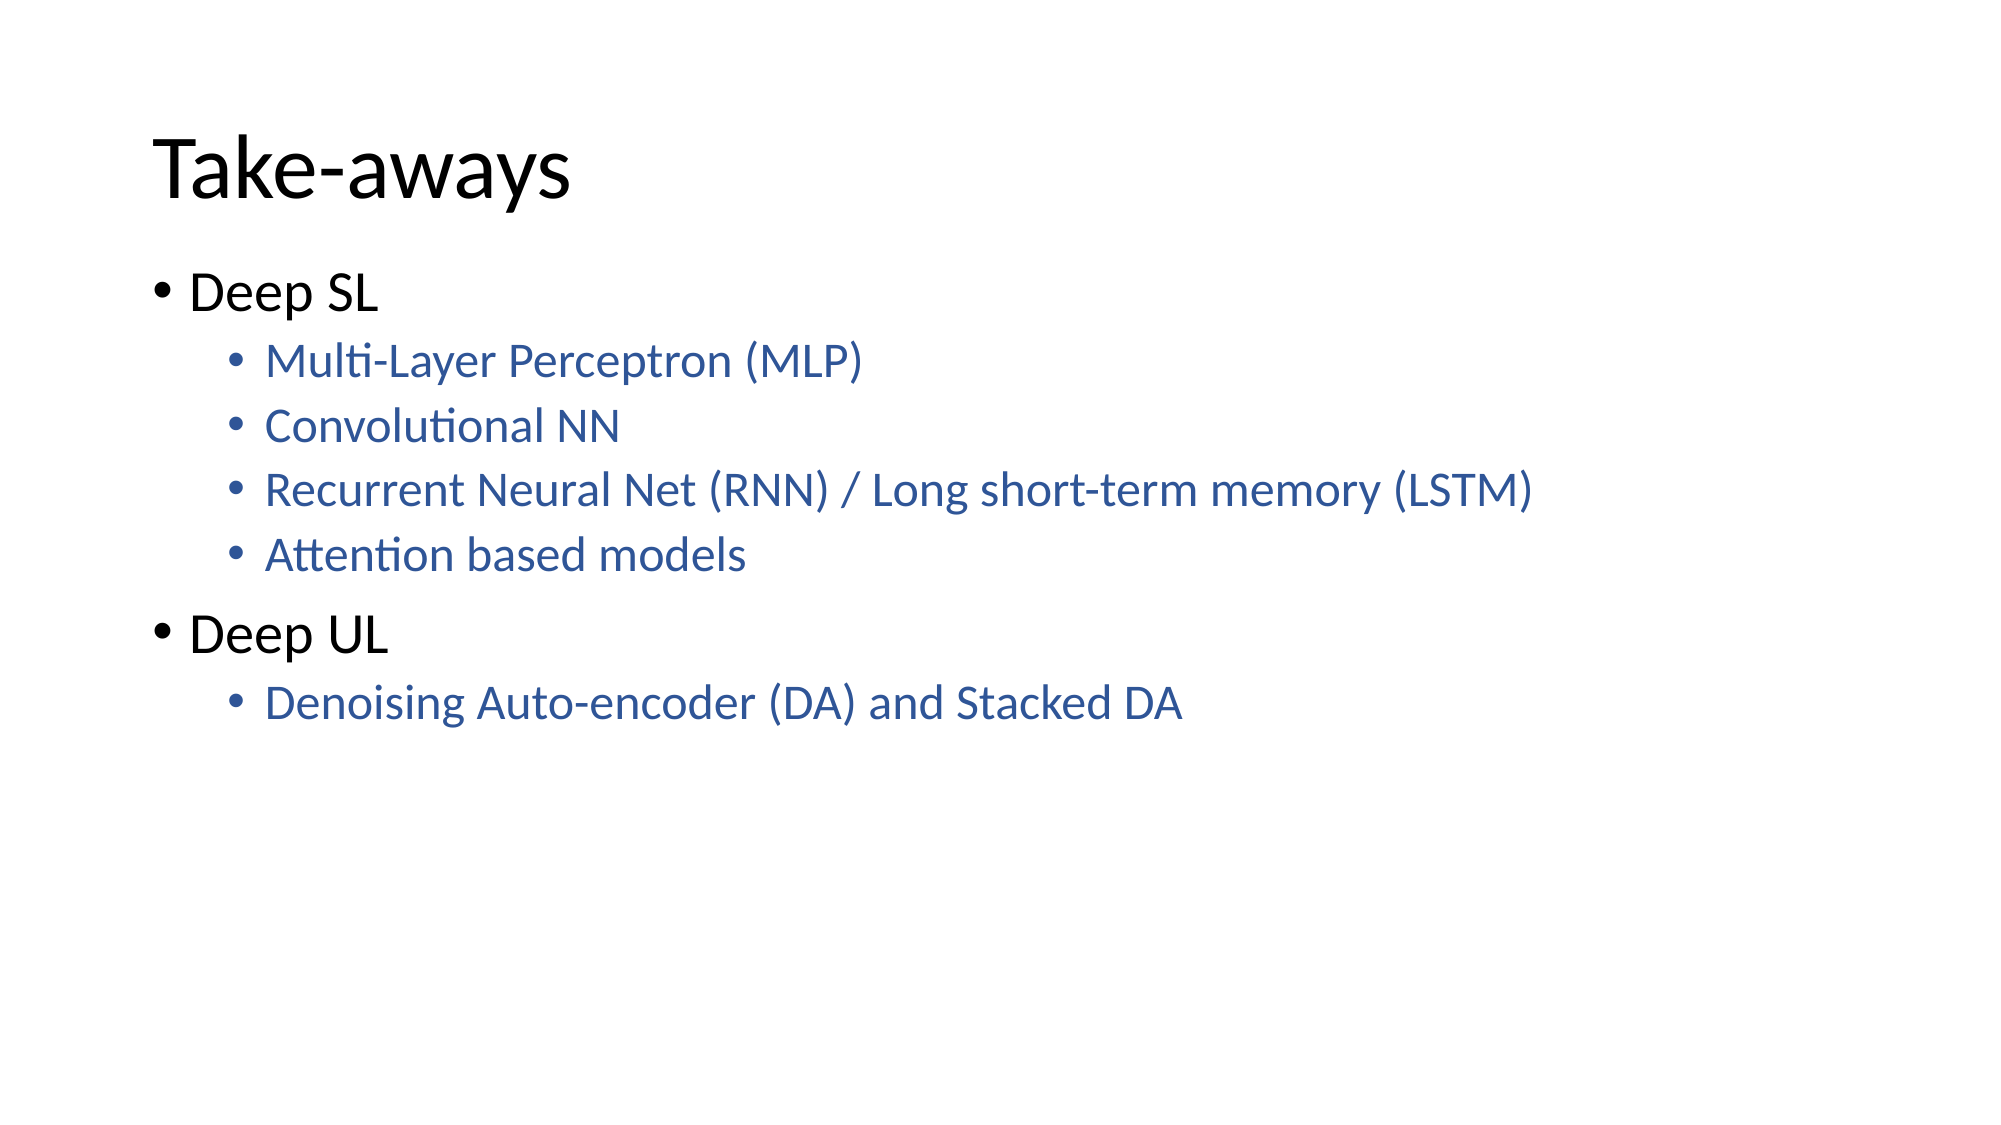

# Take-aways
Deep SL
Multi-Layer Perceptron (MLP)
Convolutional NN
Recurrent Neural Net (RNN) / Long short-term memory (LSTM)
Attention based models
Deep UL
Denoising Auto-encoder (DA) and Stacked DA